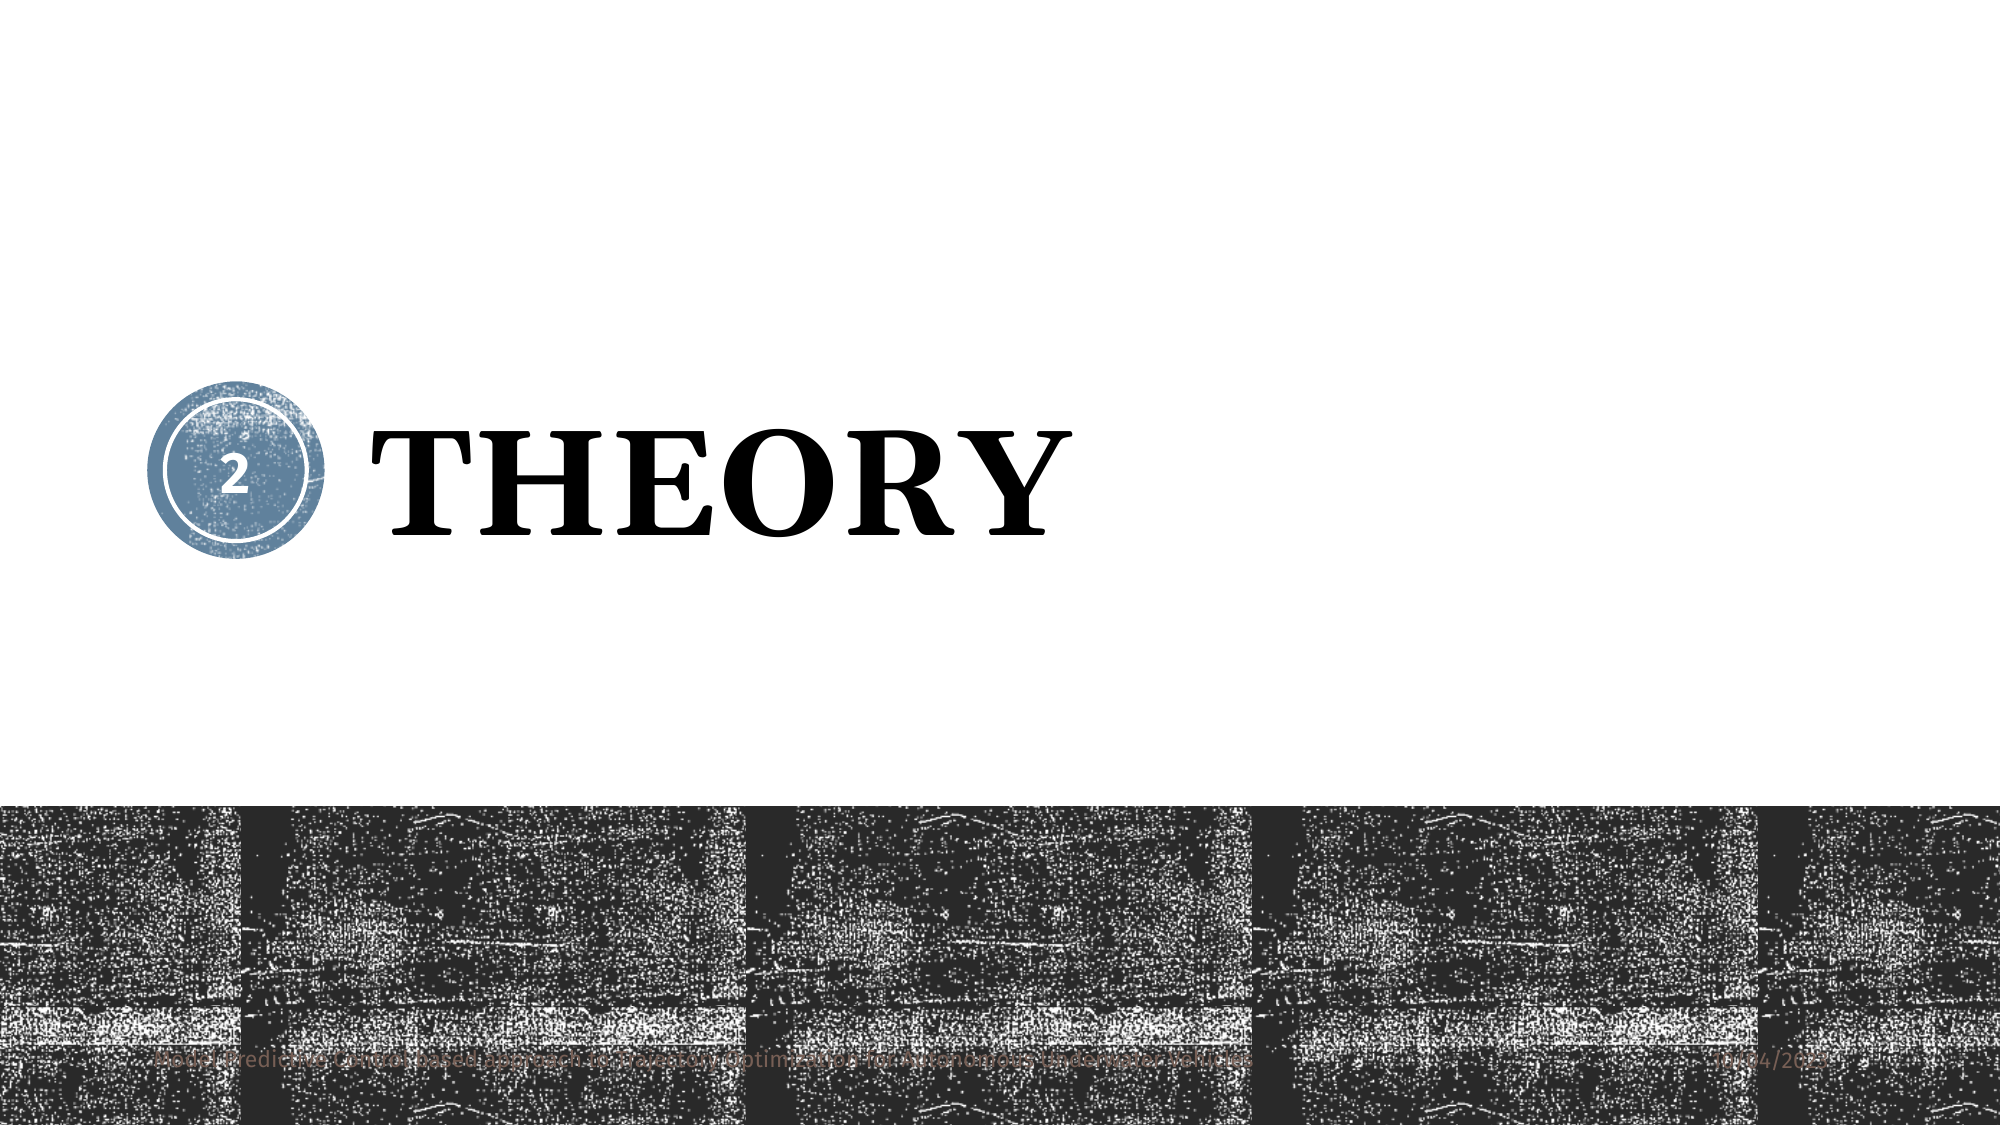

# THEORY
2

Model Predictive Control based approach to Trajectory Optimization for Autonomous Underwater Vehicles
10/04/2023